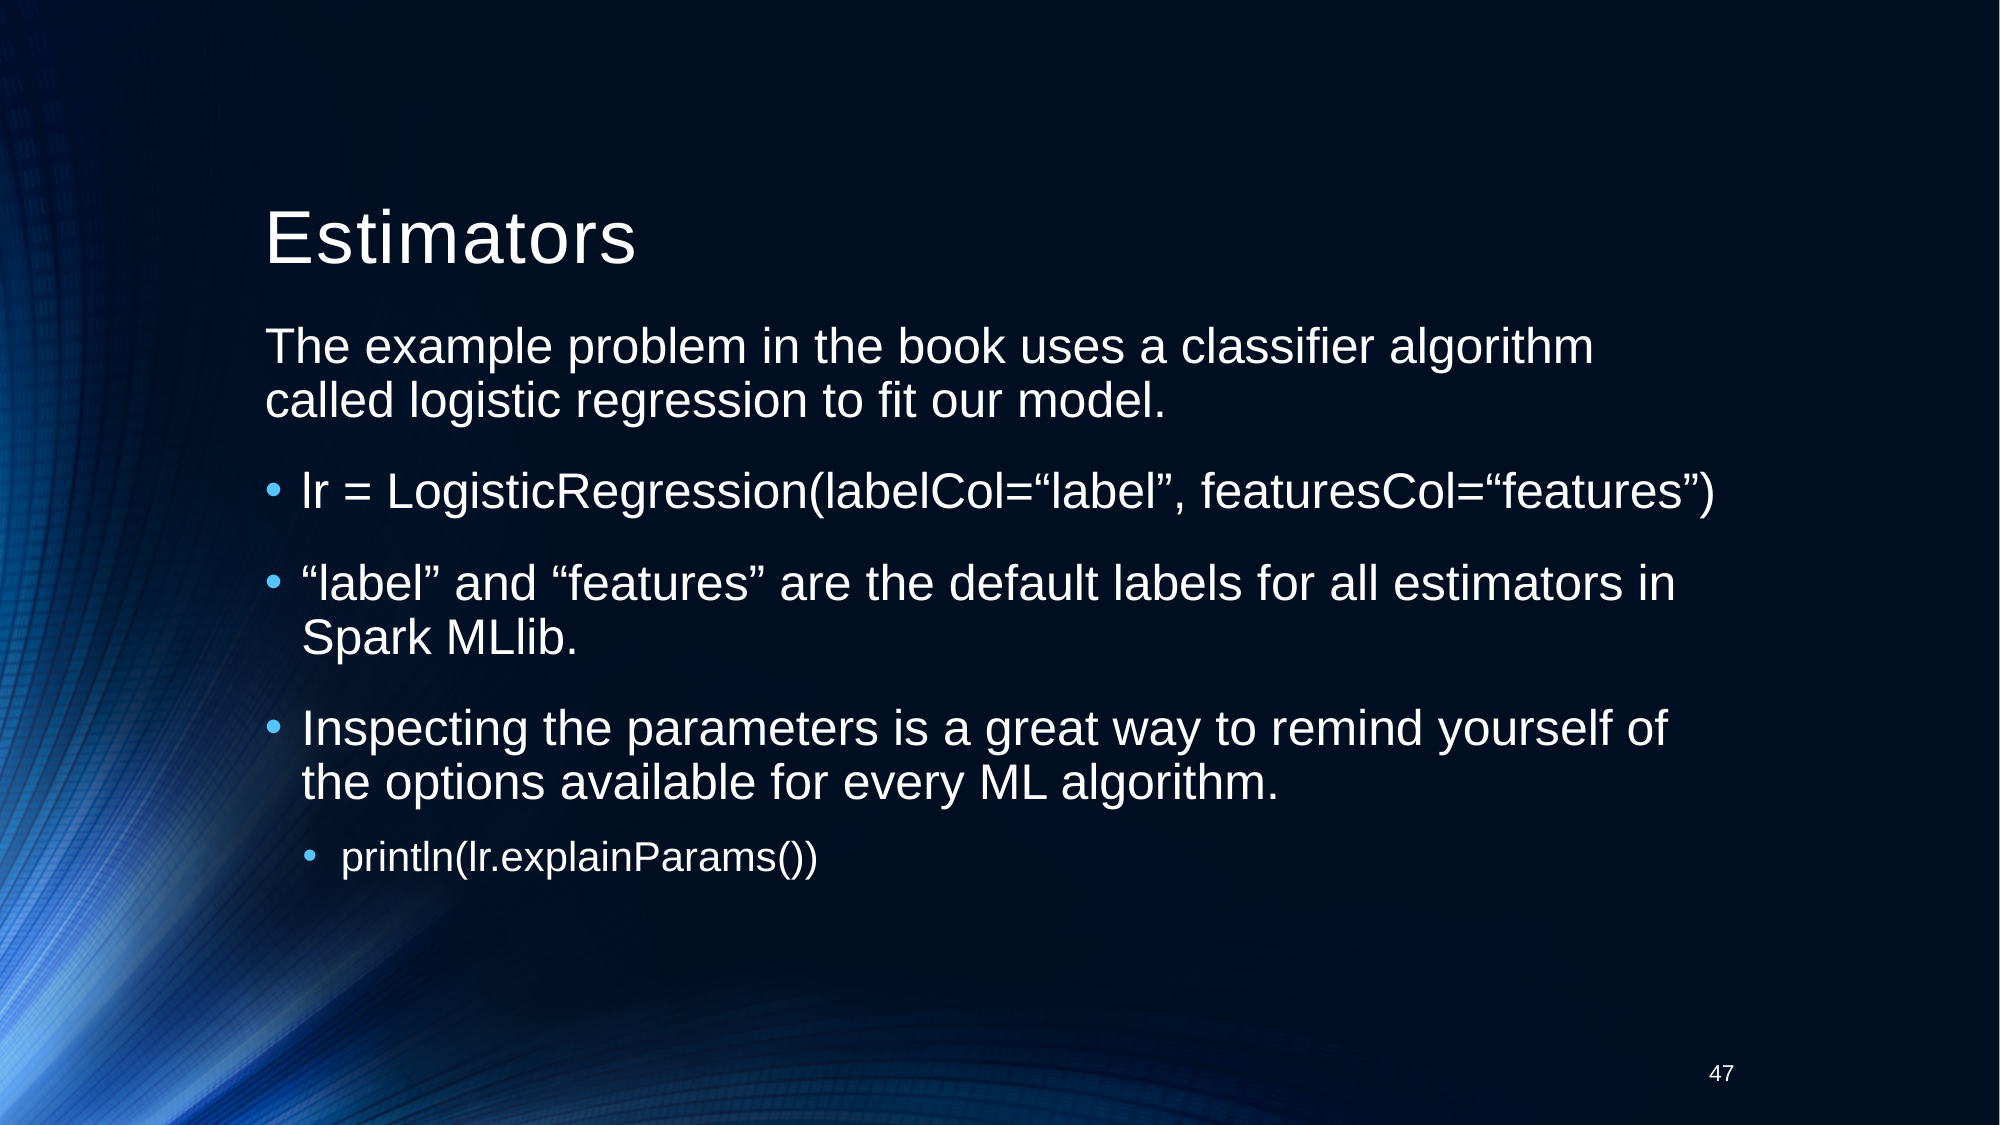

# Estimators
The example problem in the book uses a classifier algorithm called logistic regression to fit our model.
lr = LogisticRegression(labelCol=“label”, featuresCol=“features”)
“label” and “features” are the default labels for all estimators in Spark MLlib.
Inspecting the parameters is a great way to remind yourself of the options available for every ML algorithm.
println(lr.explainParams())

47